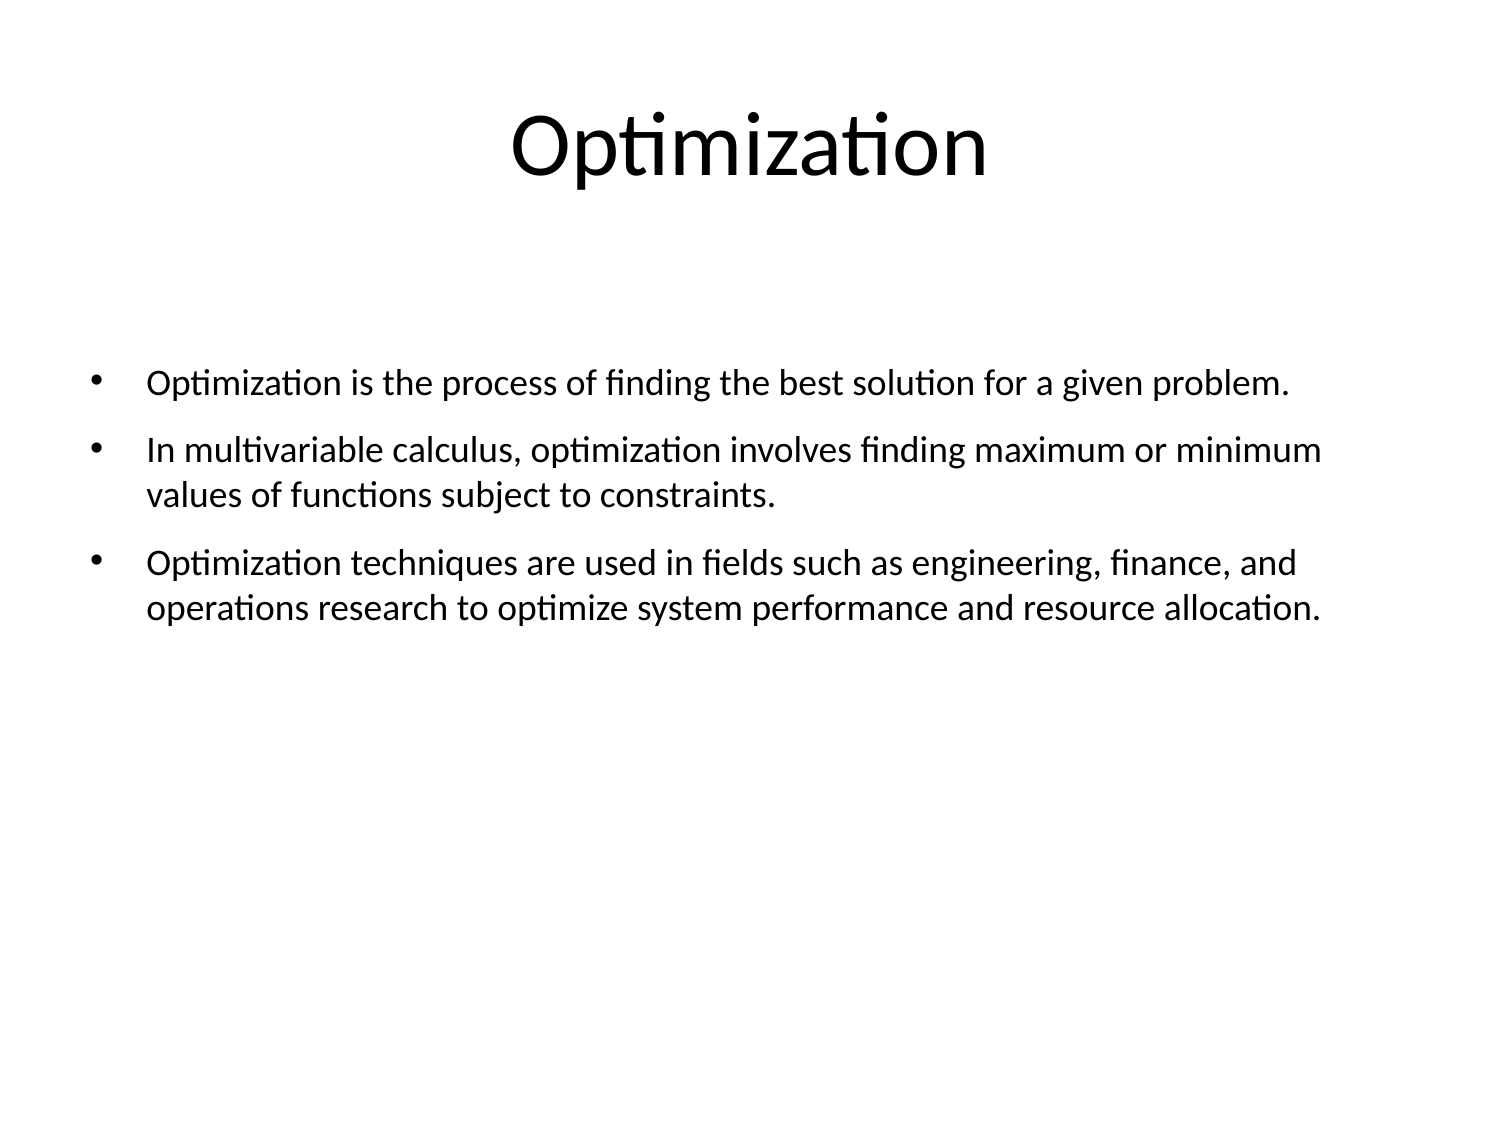

# Optimization

Optimization is the process of finding the best solution for a given problem.
In multivariable calculus, optimization involves finding maximum or minimum values of functions subject to constraints.
Optimization techniques are used in fields such as engineering, finance, and operations research to optimize system performance and resource allocation.